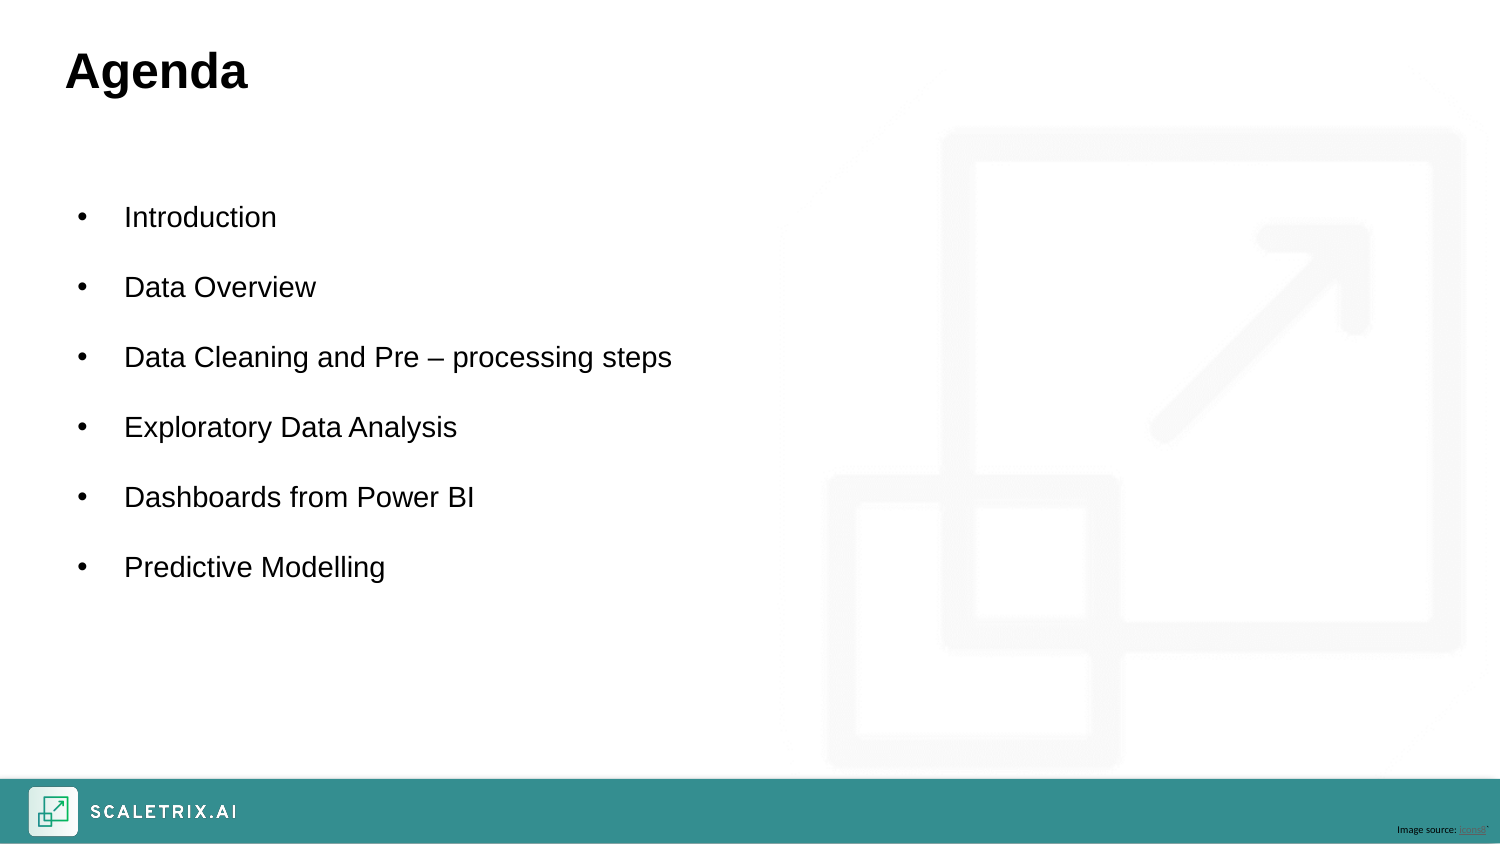

# Agenda
Introduction
Data Overview
Data Cleaning and Pre – processing steps
Exploratory Data Analysis
Dashboards from Power BI
Predictive Modelling
Image source: icons8`